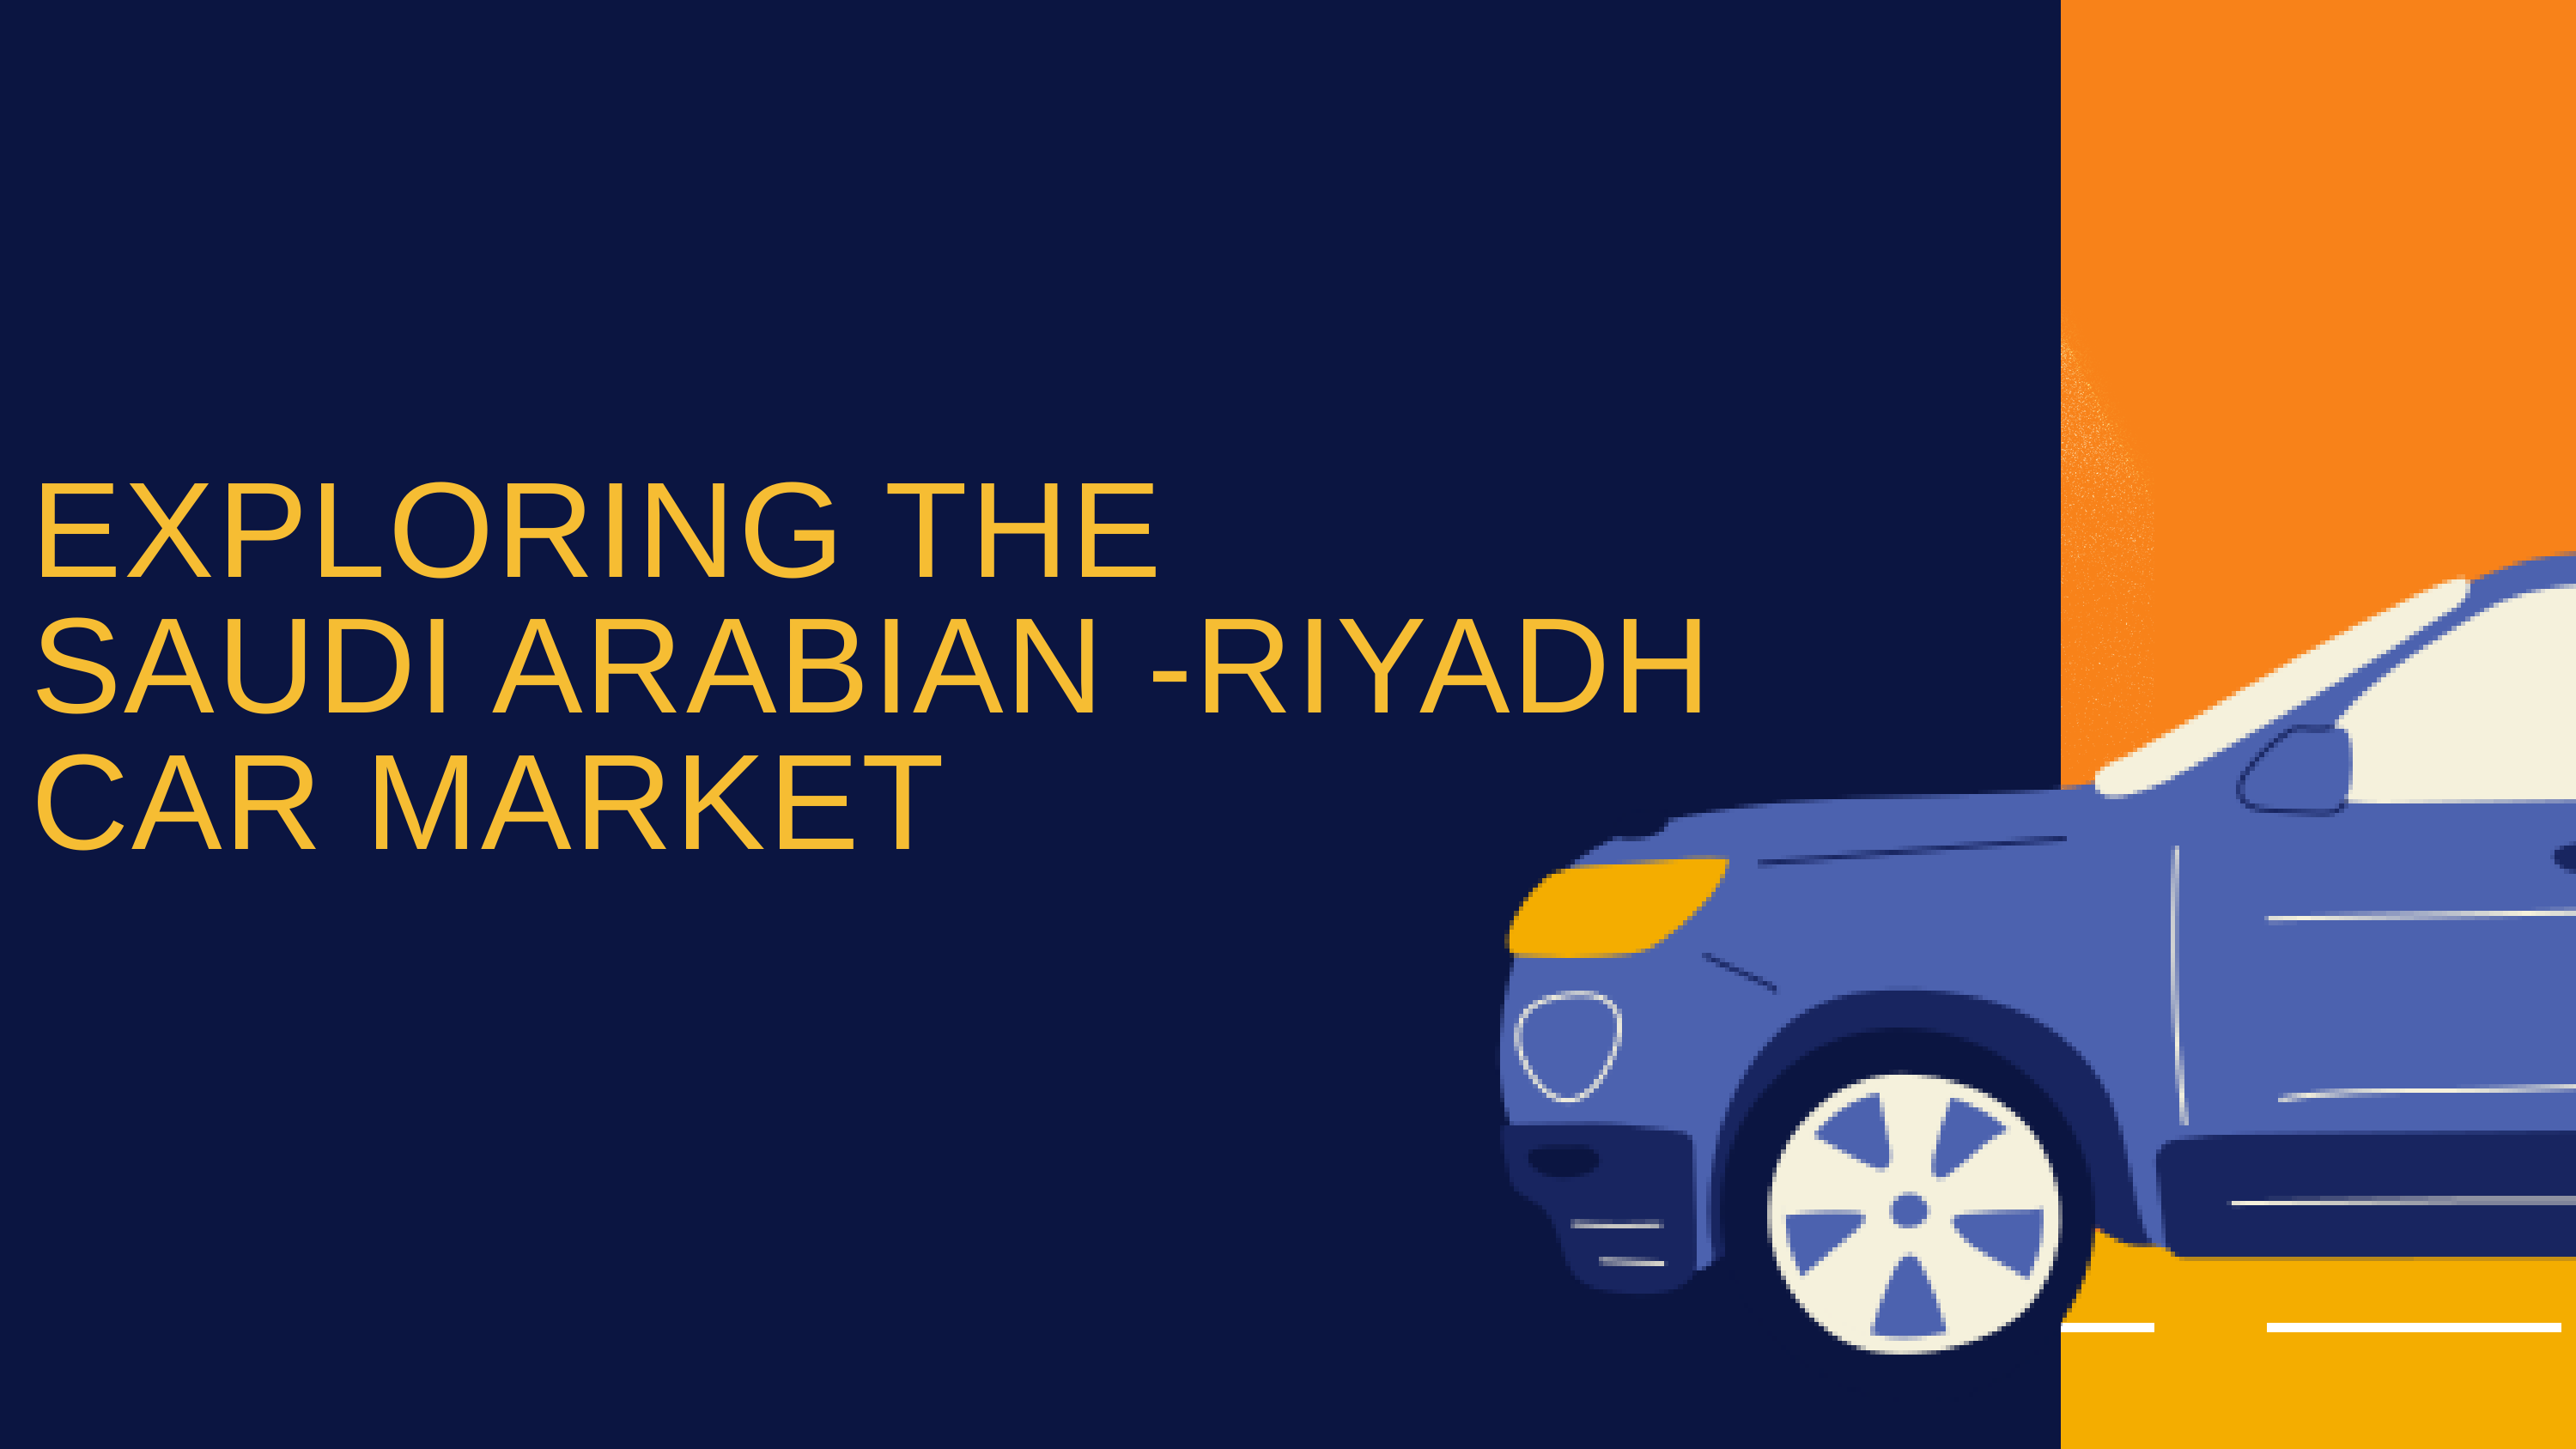

EXPLORING THE
SAUDI ARABIAN -RIYADH
CAR MARKET